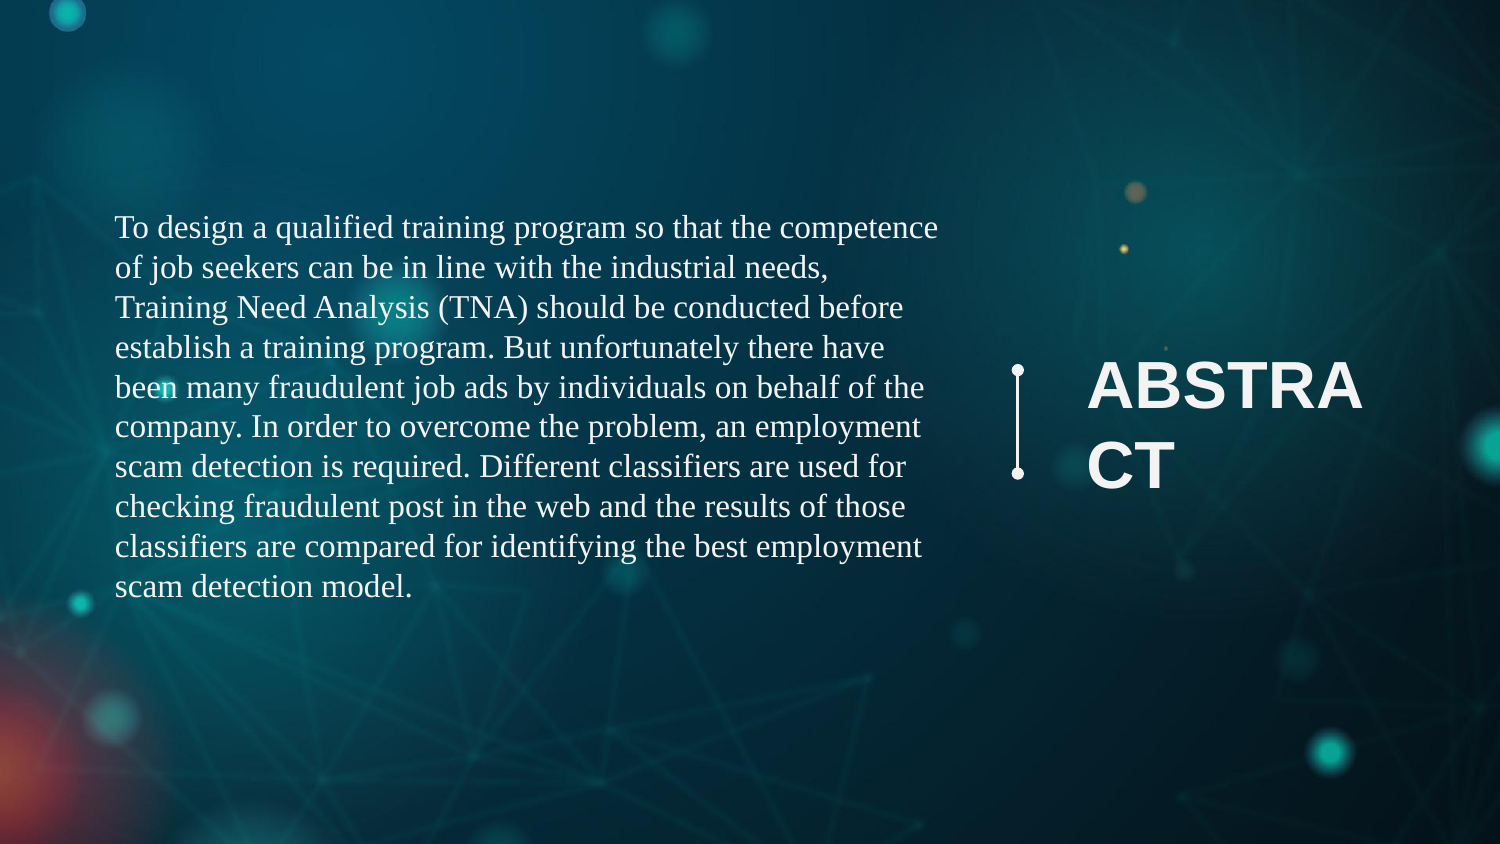

To design a qualified training program so that the competence of job seekers can be in line with the industrial needs, Training Need Analysis (TNA) should be conducted before establish a training program. But unfortunately there have been many fraudulent job ads by individuals on behalf of the company. In order to overcome the problem, an employment scam detection is required. Different classifiers are used for checking fraudulent post in the web and the results of those classifiers are compared for identifying the best employment scam detection model.

# ABSTRACT